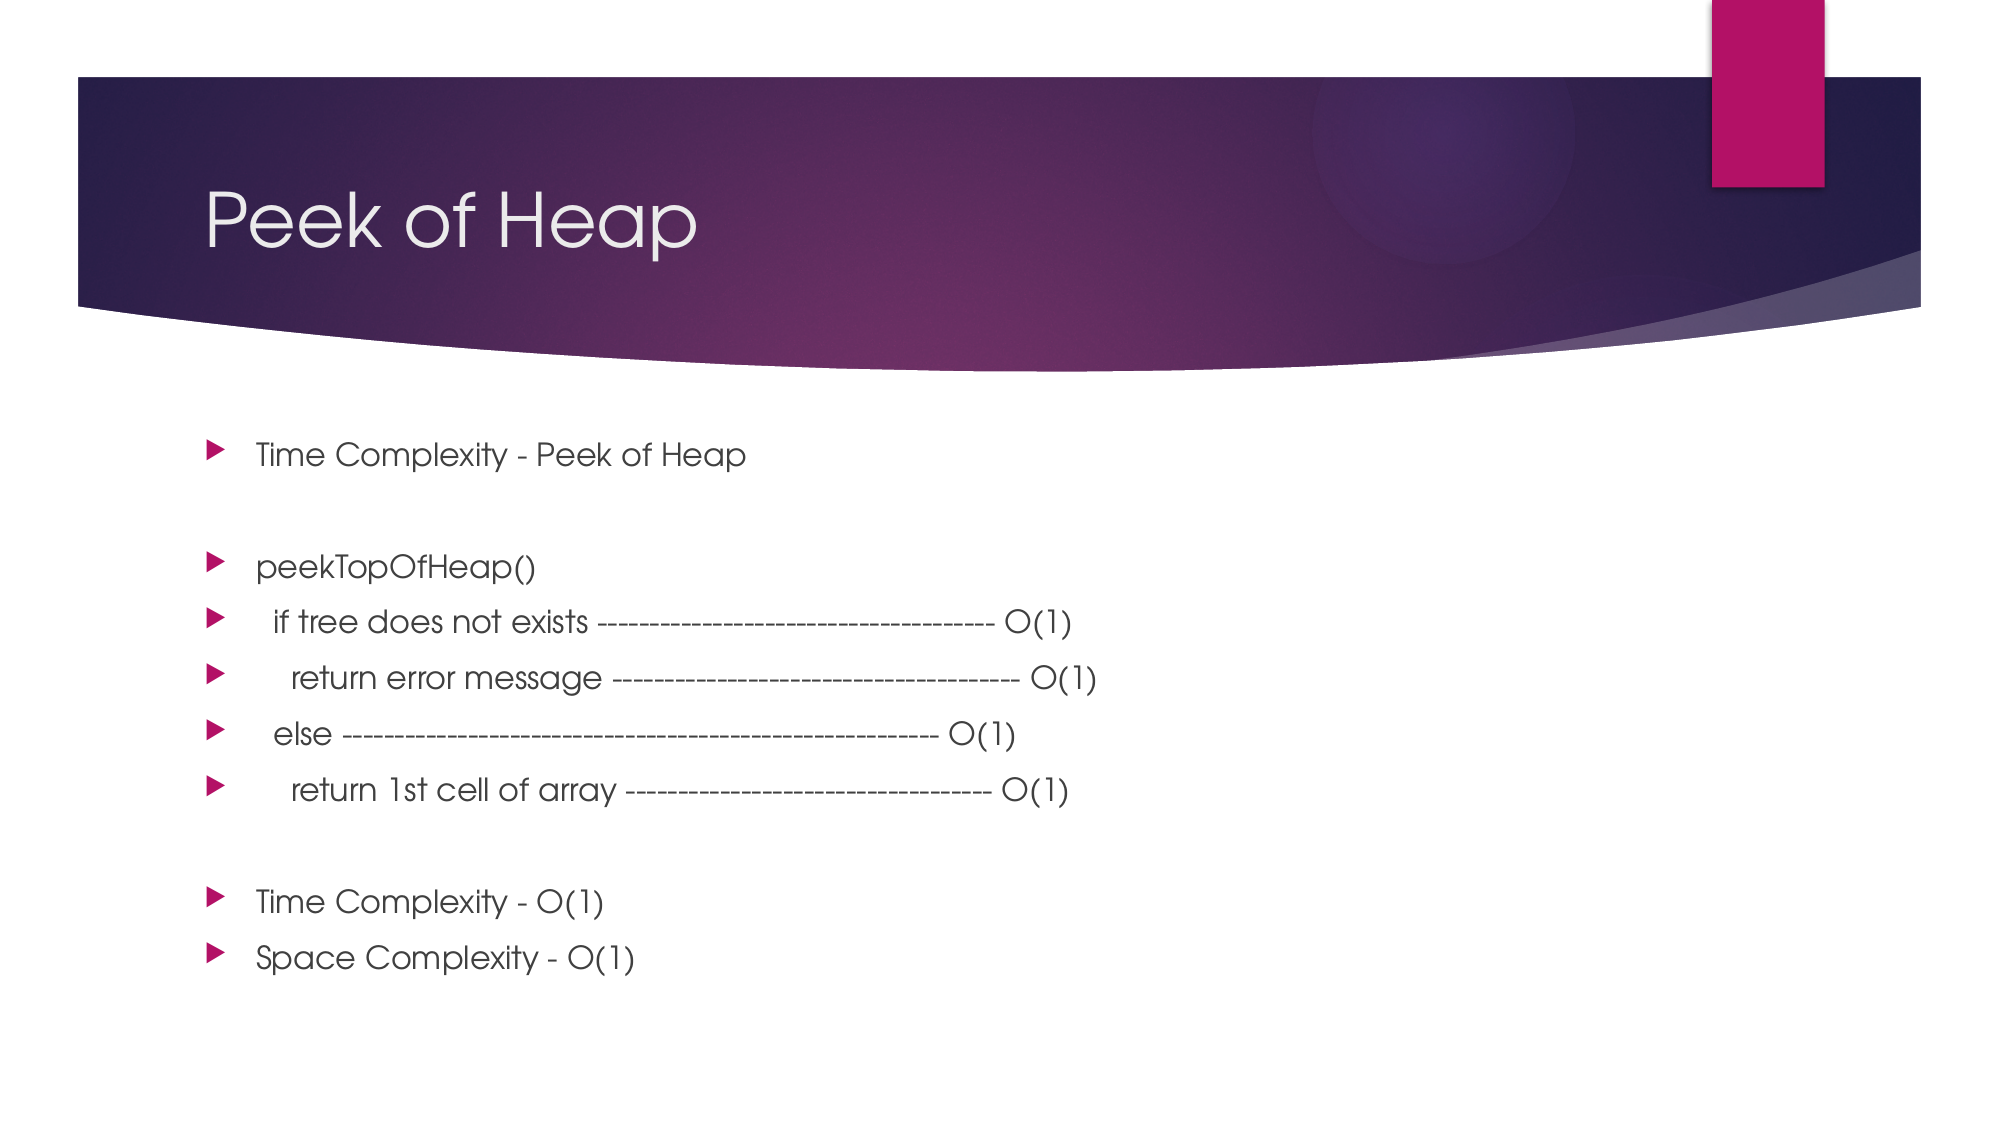

# Peek of Heap
Time Complexity - Peek of Heap

peekTopOfHeap()
  if tree does not exists -------------------------------------- O(1)
    return error message --------------------------------------- O(1)
  else --------------------------------------------------------- O(1)
    return 1st cell of array ----------------------------------- O(1)

Time Complexity - O(1)
Space Complexity - O(1)